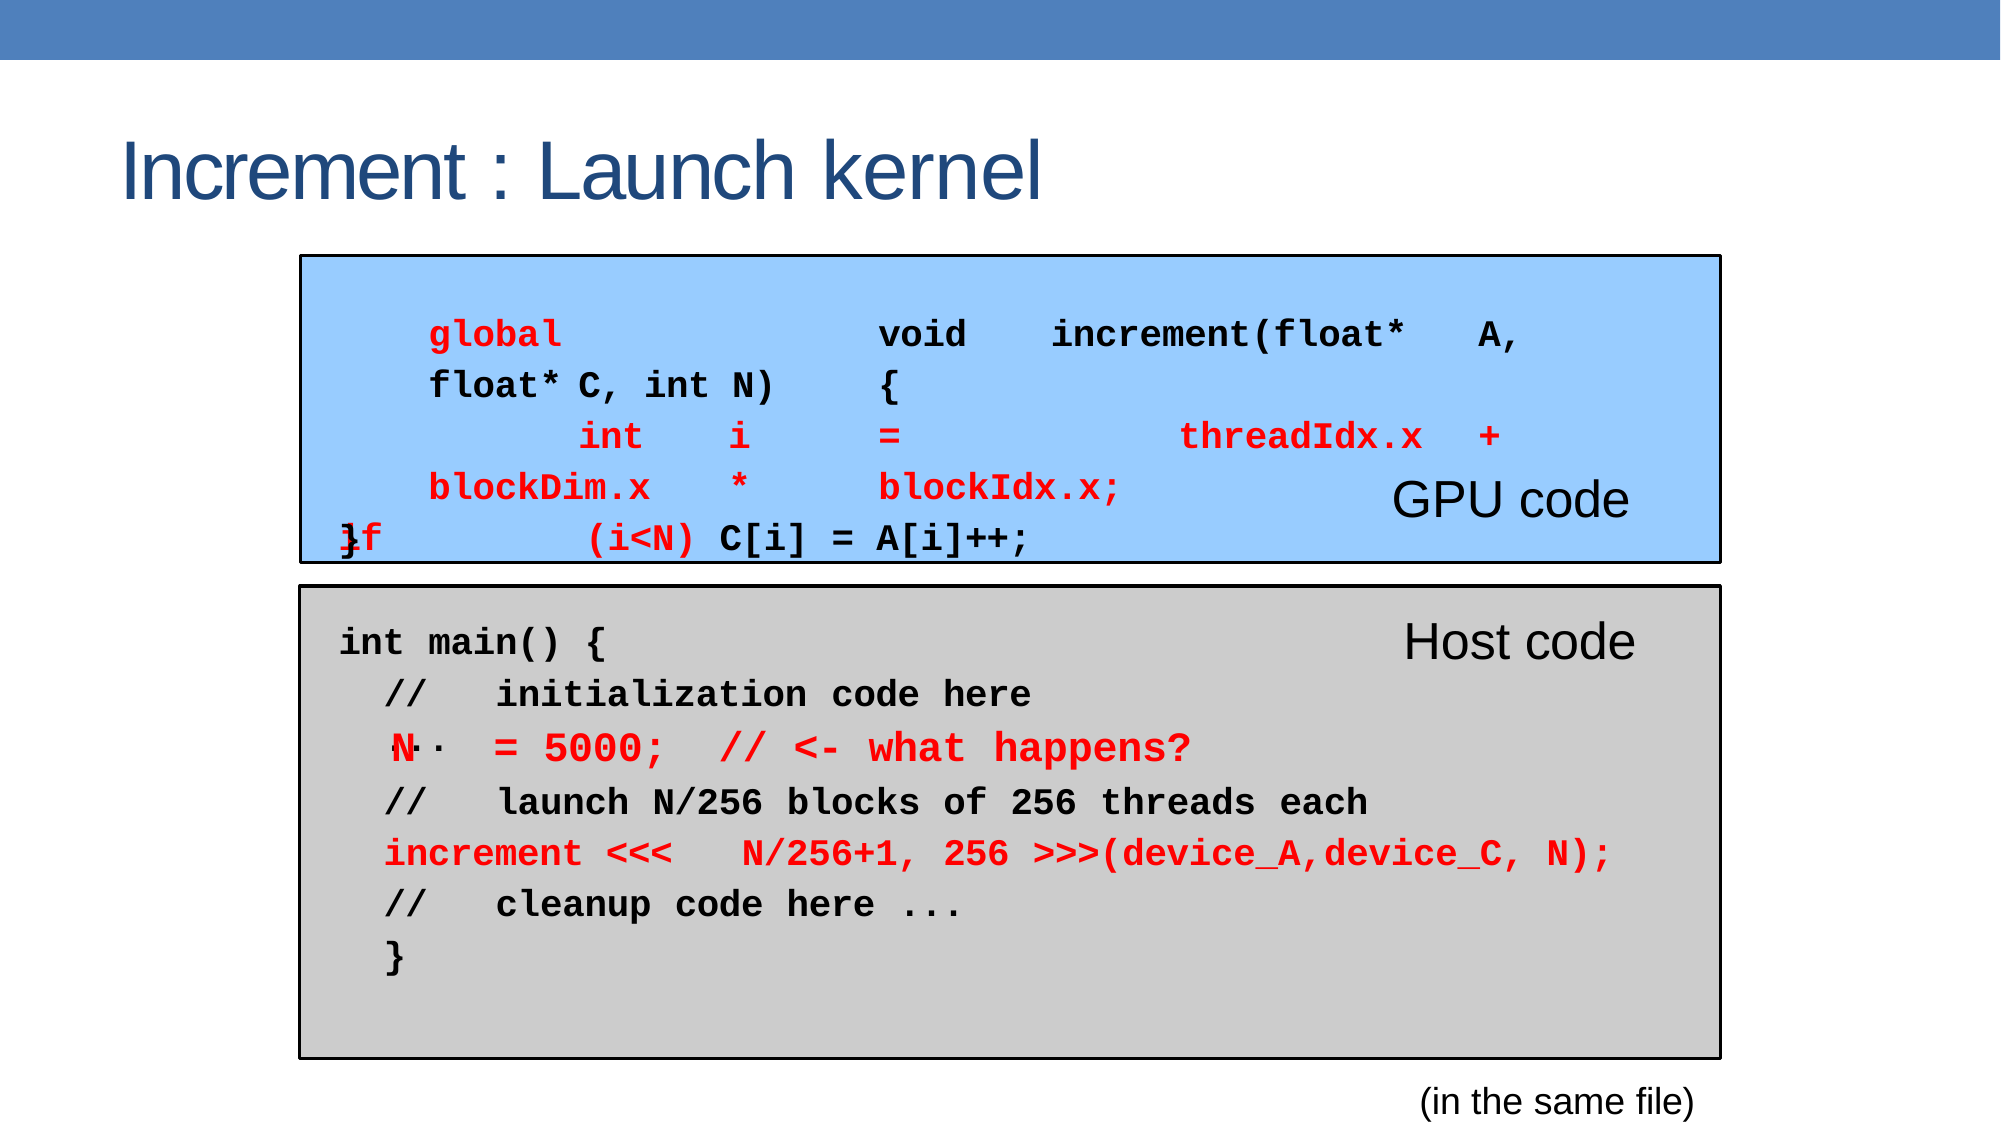

# Increment : Launch kernel

	global			void	 increment(float*	A,	float*	C, int N)	{
		int	i	=		threadIdx.x	+	blockDim.x	*	blockIdx.x;
if	(i<N)	C[i]	=	A[i]++;

GPU code
}

Host code
int	main()	{
//	initialization	code	here	...
N	=	5000;	//	<-	what	happens?
//	launch	N/256	blocks	of	256	threads	each
increment <<<	N/256+1,	256	>>>(device_A,	device_C, N);
//	cleanup	code	here	...
}

(in the same file)